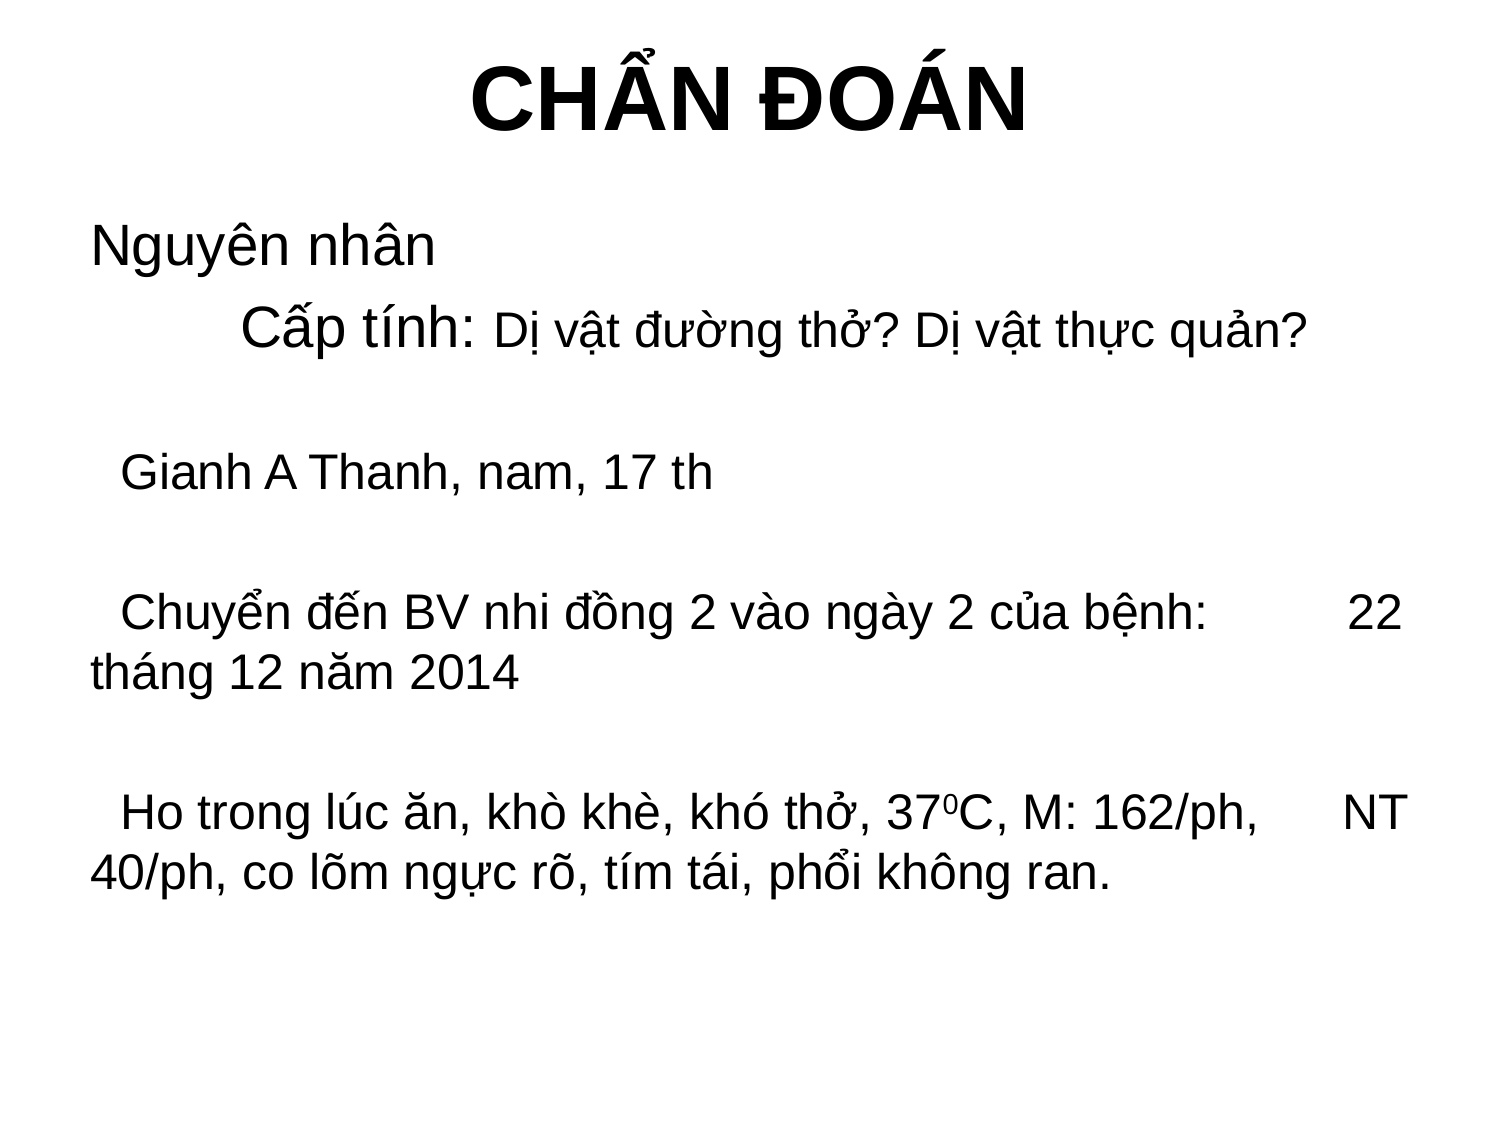

# CHẨN ĐOÁN
Nguyên nhân
	Cấp tính: Dị vật đường thở? Dị vật thực quản?

Gianh A Thanh, nam, 17 th

Chuyển đến BV nhi đồng 2 vào ngày 2 của bệnh:          22 tháng 12 năm 2014

Ho trong lúc ăn, khò khè, khó thở, 370C, M: 162/ph,      NT 40/ph, co lõm ngực rõ, tím tái, phổi không ran.